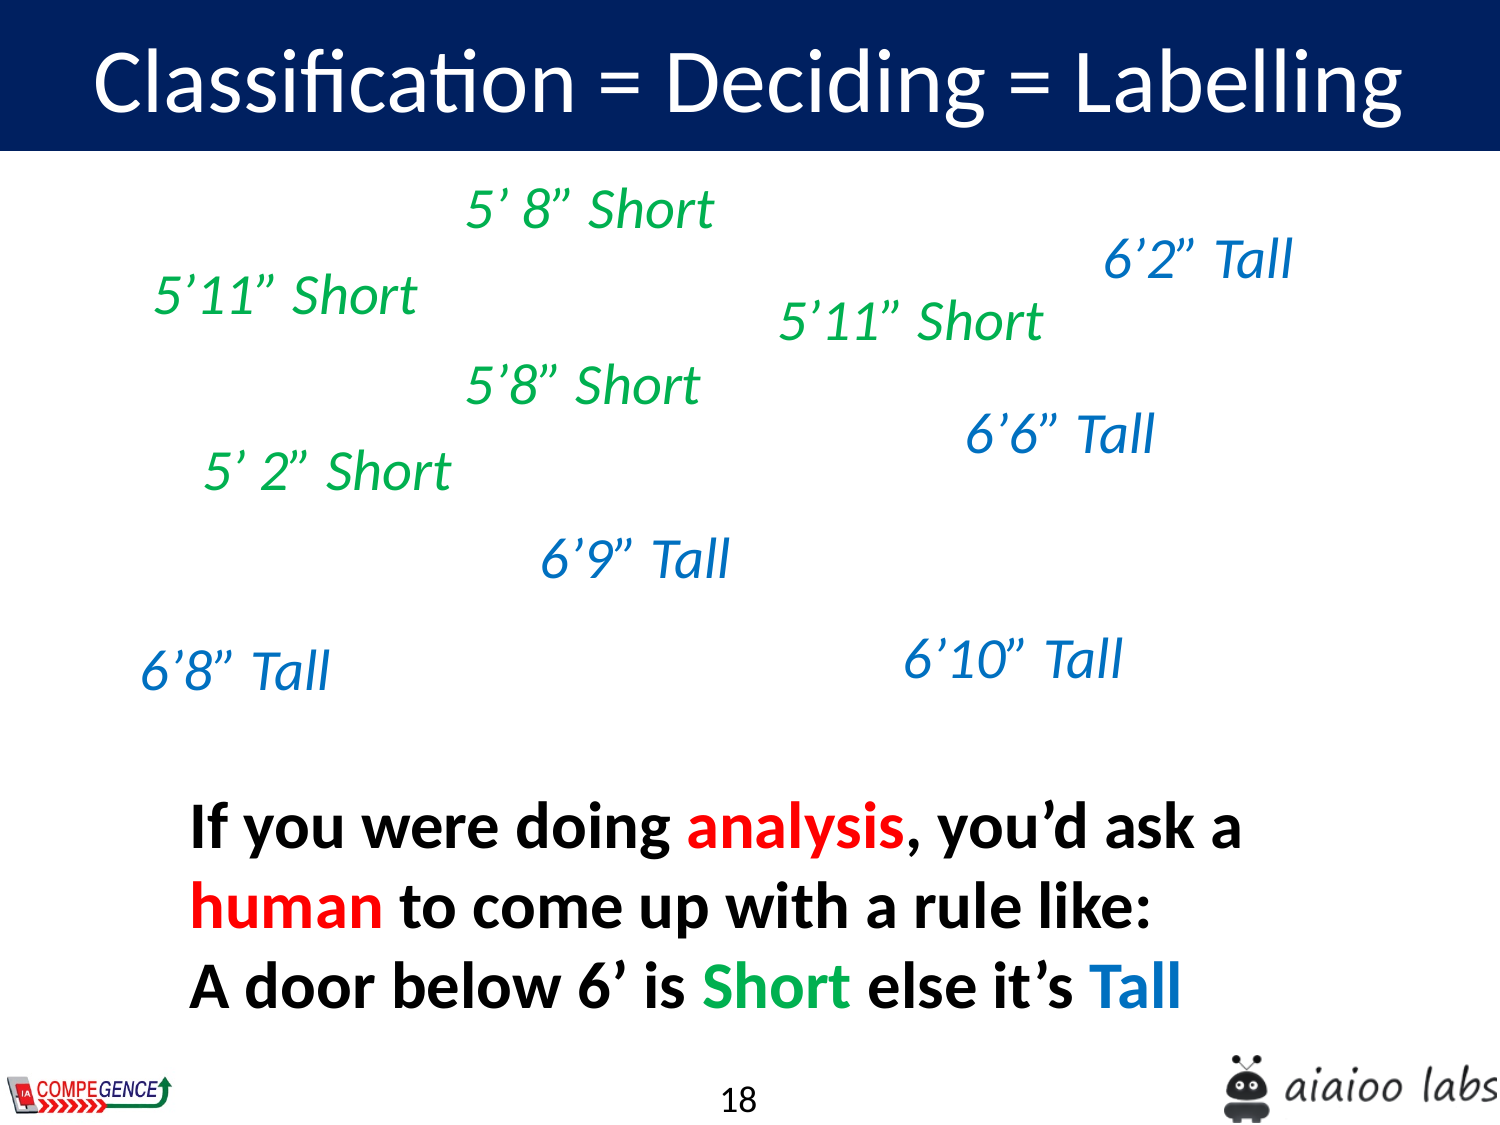

Classification = Deciding = Labelling
5’ 8” Short
6’2” Tall
5’11” Short
5’11” Short
5’8” Short
6’6” Tall
5’ 2” Short
6’9” Tall
 6’10” Tall
6’8” Tall
If you were doing analysis, you’d ask a human to come up with a rule like:
A door below 6’ is Short else it’s Tall